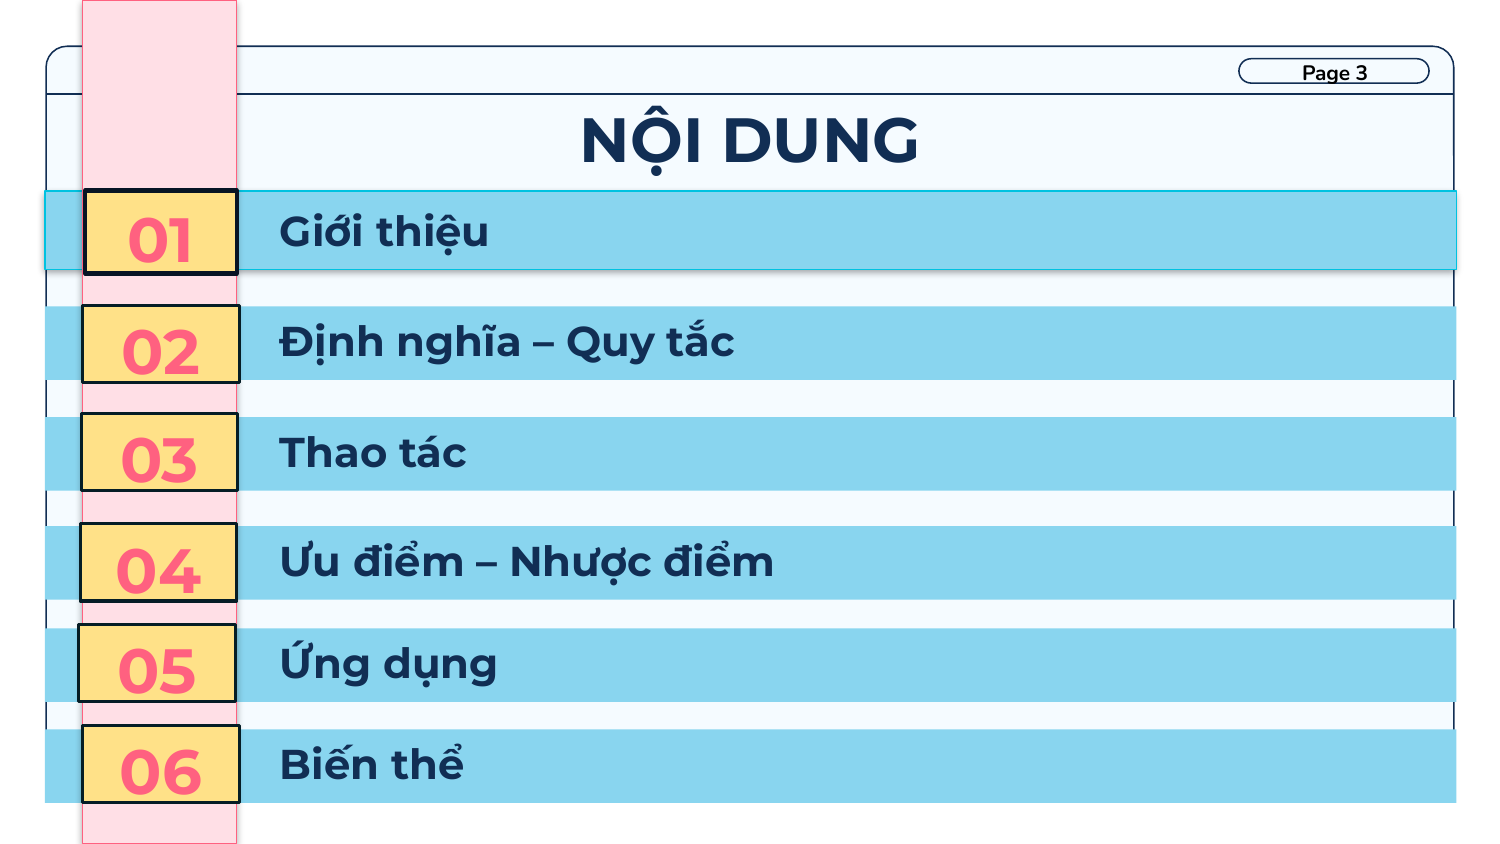

Page 3
# NỘI DUNG
01
Giới thiệu
02
Định nghĩa – Quy tắc
03
Thao tác
04
Ưu điểm – Nhược điểm
05
Ứng dụng
06
Biến thể